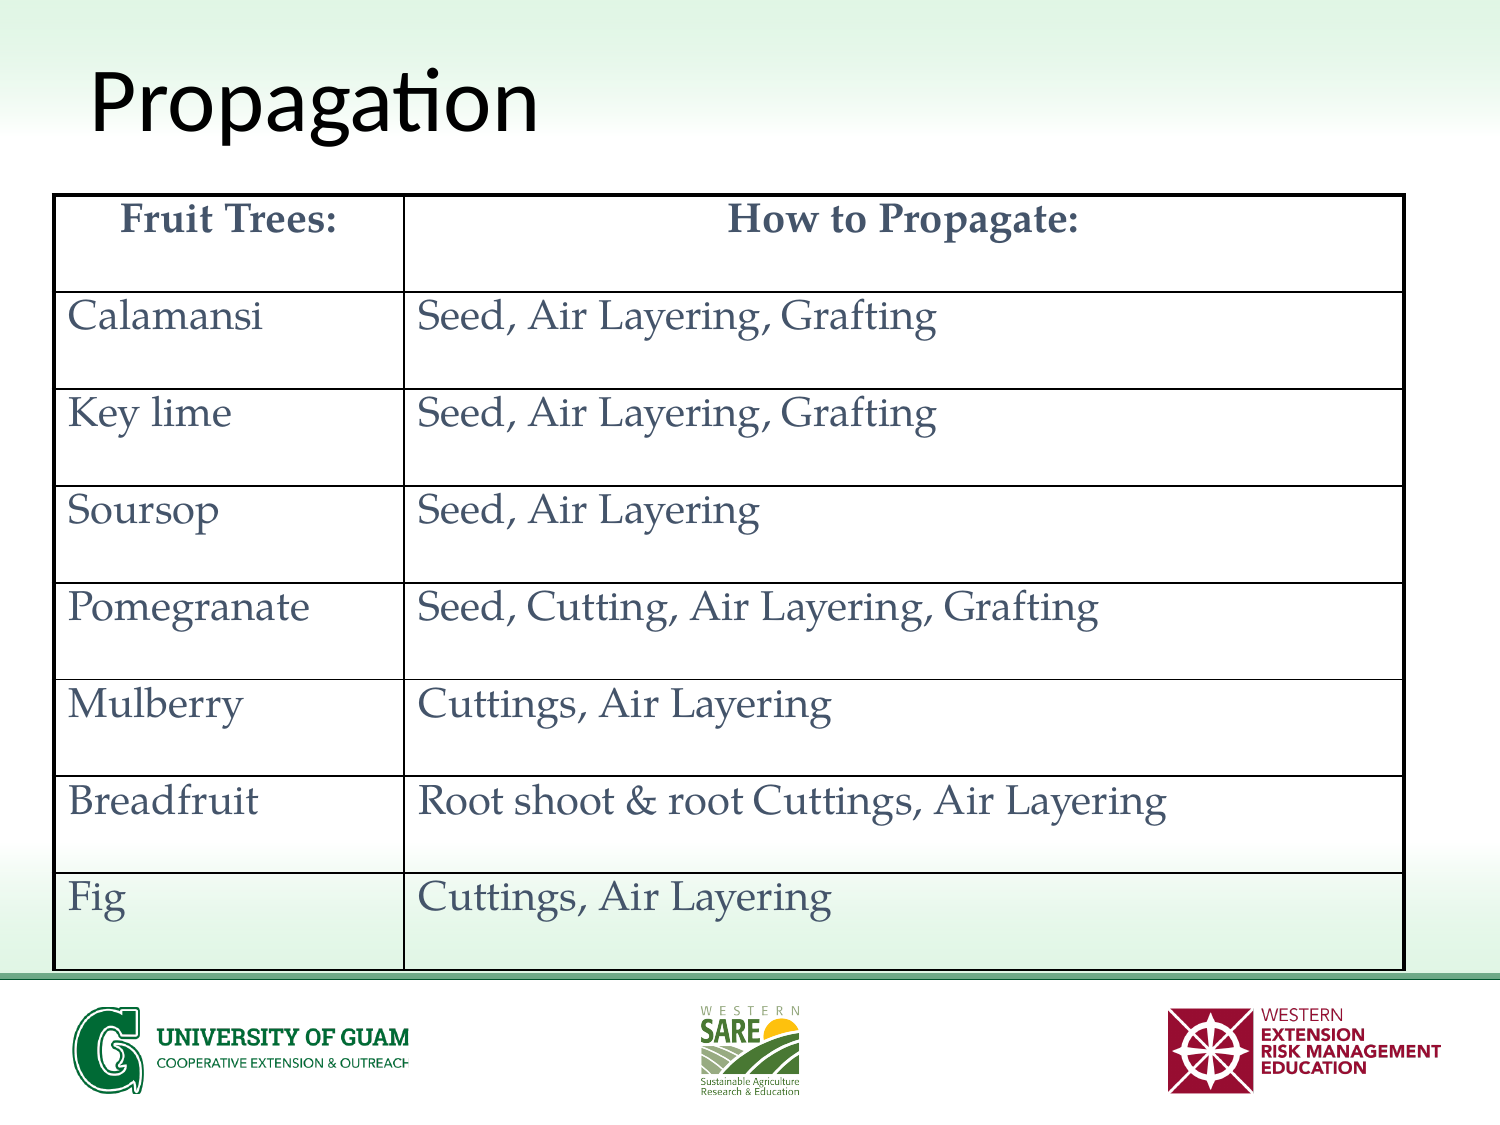

# Propagation
| Fruit Trees: | How to Propagate: |
| --- | --- |
| Calamansi | Seed, Air Layering, Grafting |
| Key lime | Seed, Air Layering, Grafting |
| Soursop | Seed, Air Layering |
| Pomegranate | Seed, Cutting, Air Layering, Grafting |
| Mulberry | Cuttings, Air Layering |
| Breadfruit | Root shoot & root Cuttings, Air Layering |
| Fig | Cuttings, Air Layering |